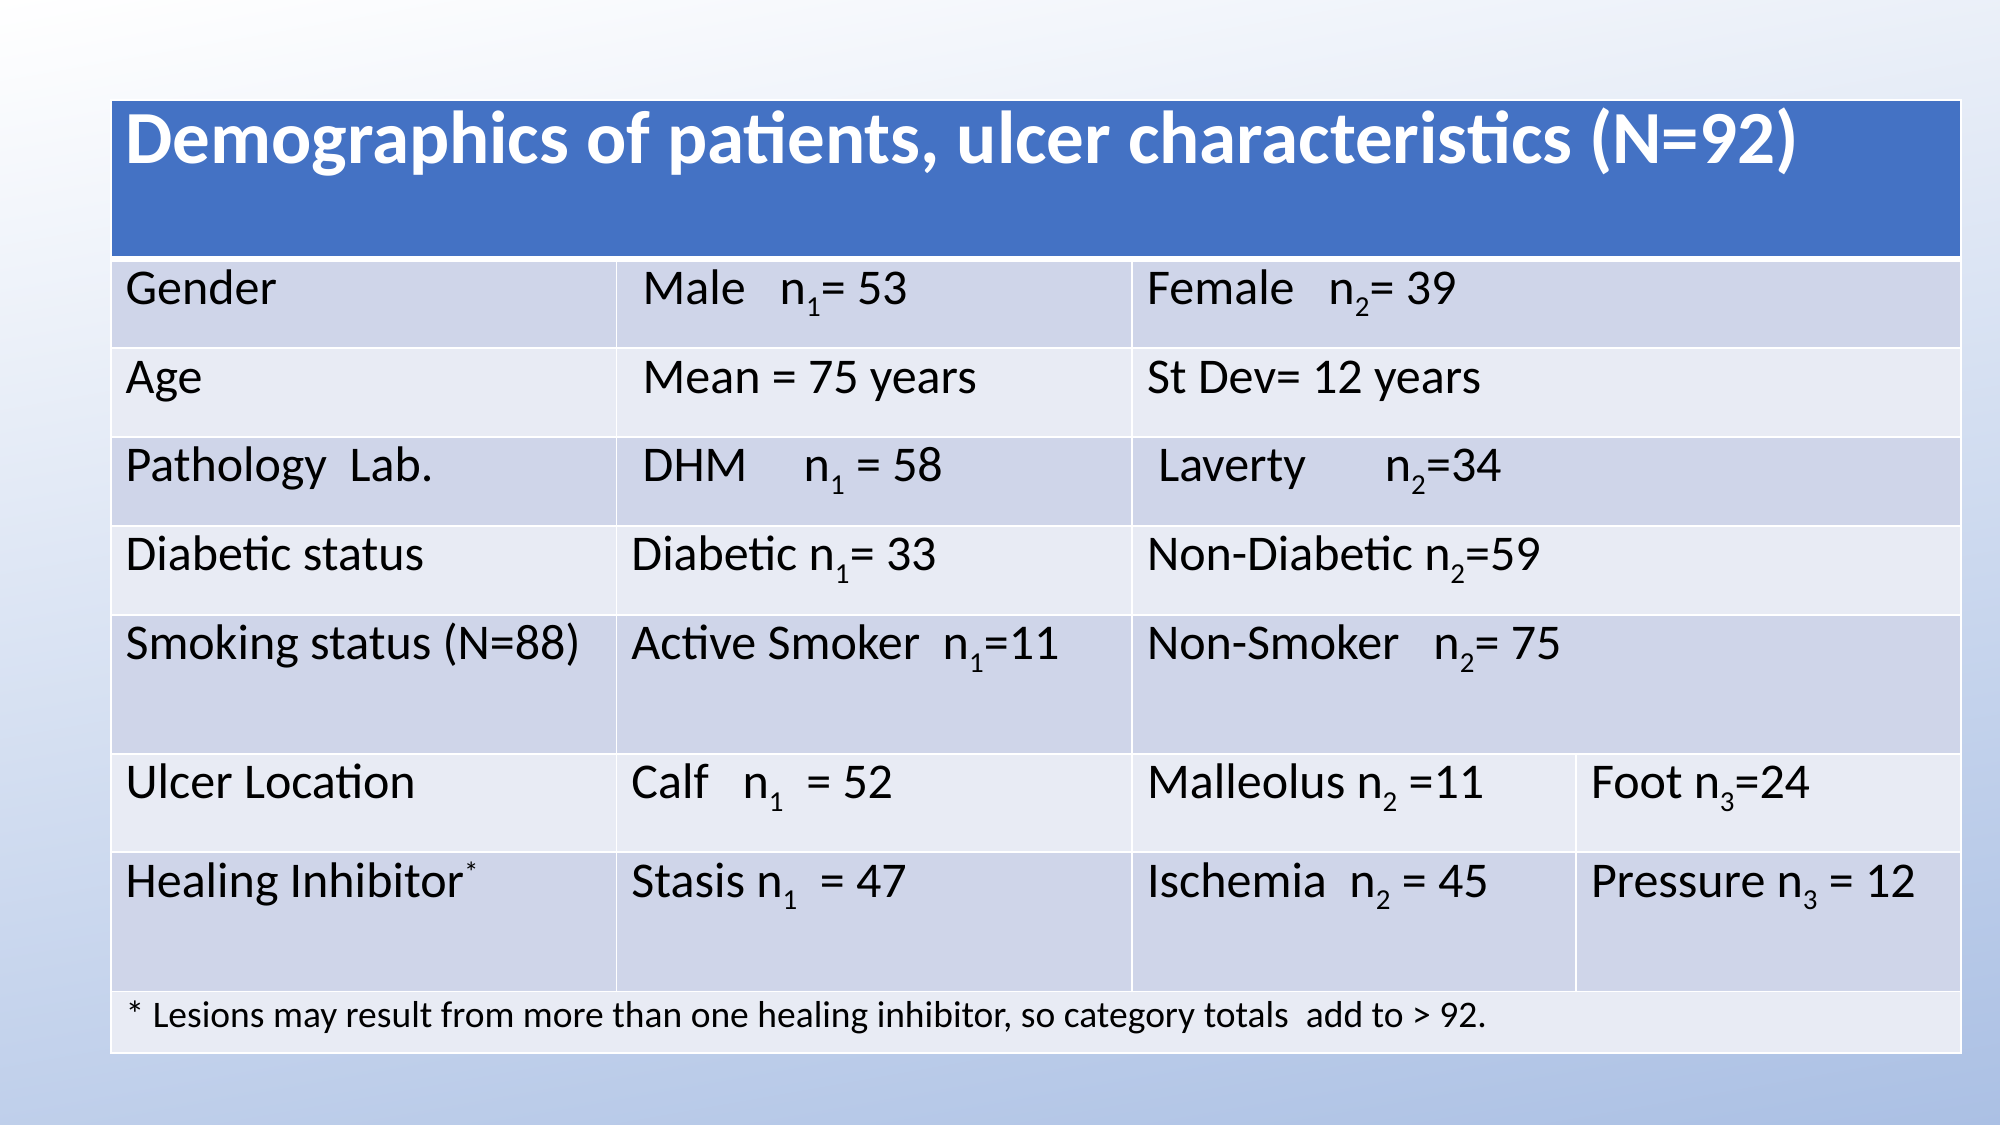

| Demographics of patients, ulcer characteristics (N=92) |  |  |  |
| --- | --- | --- | --- |
| Gender | Male n1= 53 | Female n2= 39 |  |
| Age | Mean = 75 years | St Dev= 12 years |  |
| Pathology Lab. | DHM n1 = 58 | Laverty n2=34 |  |
| Diabetic status | Diabetic n1= 33 | Non-Diabetic n2=59 |  |
| Smoking status (N=88) | Active Smoker n1=11 | Non-Smoker n2= 75 |  |
| Ulcer Location | Calf n1 = 52 | Malleolus n2 =11 | Foot n3=24 |
| Healing Inhibitor\* | Stasis n1 = 47 | Ischemia n2 = 45 | Pressure n3 = 12 |
| \* Lesions may result from more than one healing inhibitor, so category totals add to > 92. |  |  |  |